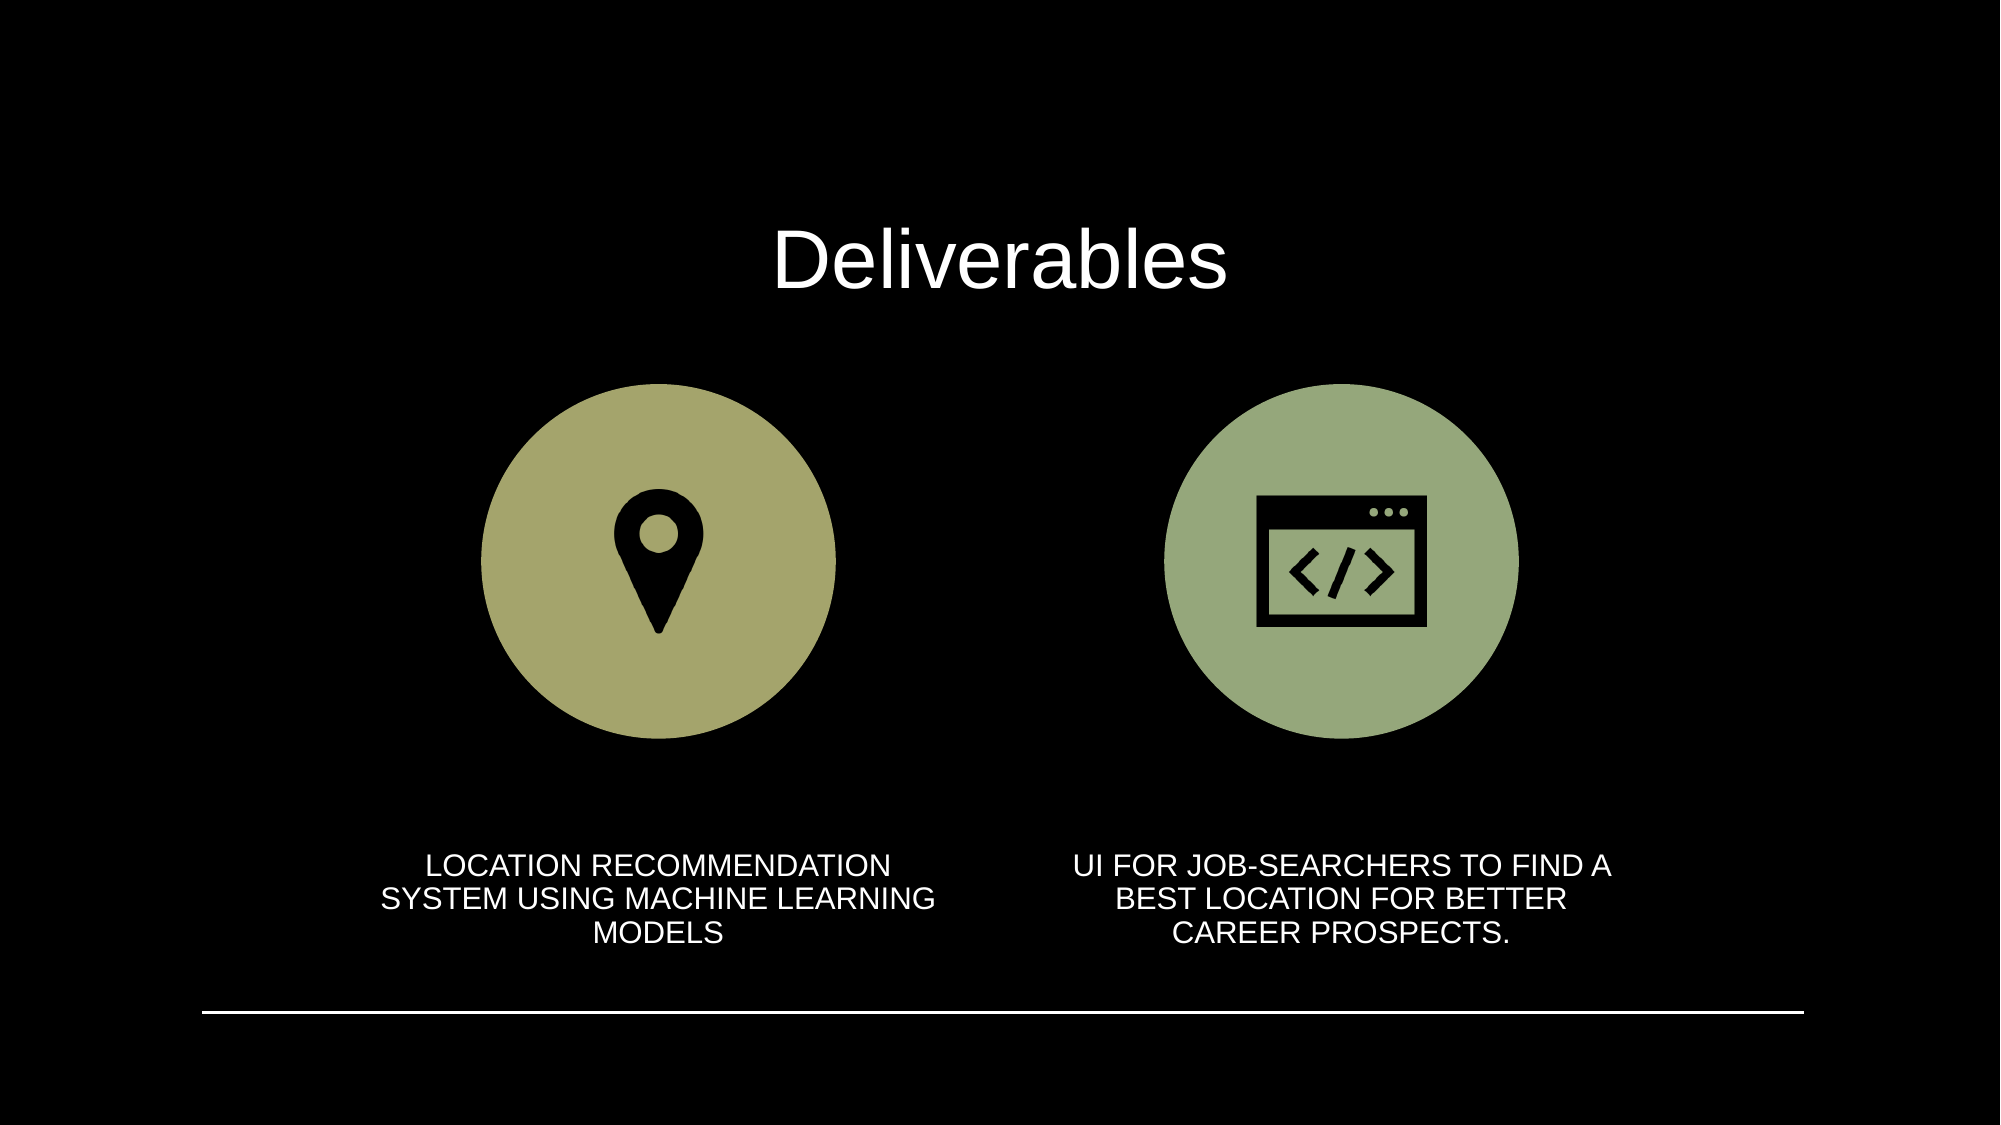

# Deliverables

LOCATION RECOMMENDATION SYSTEM USING MACHINE LEARNING MODELS

UI FOR JOB-SEARCHERS TO FIND A BEST LOCATION FOR BETTER CAREER PROSPECTS.